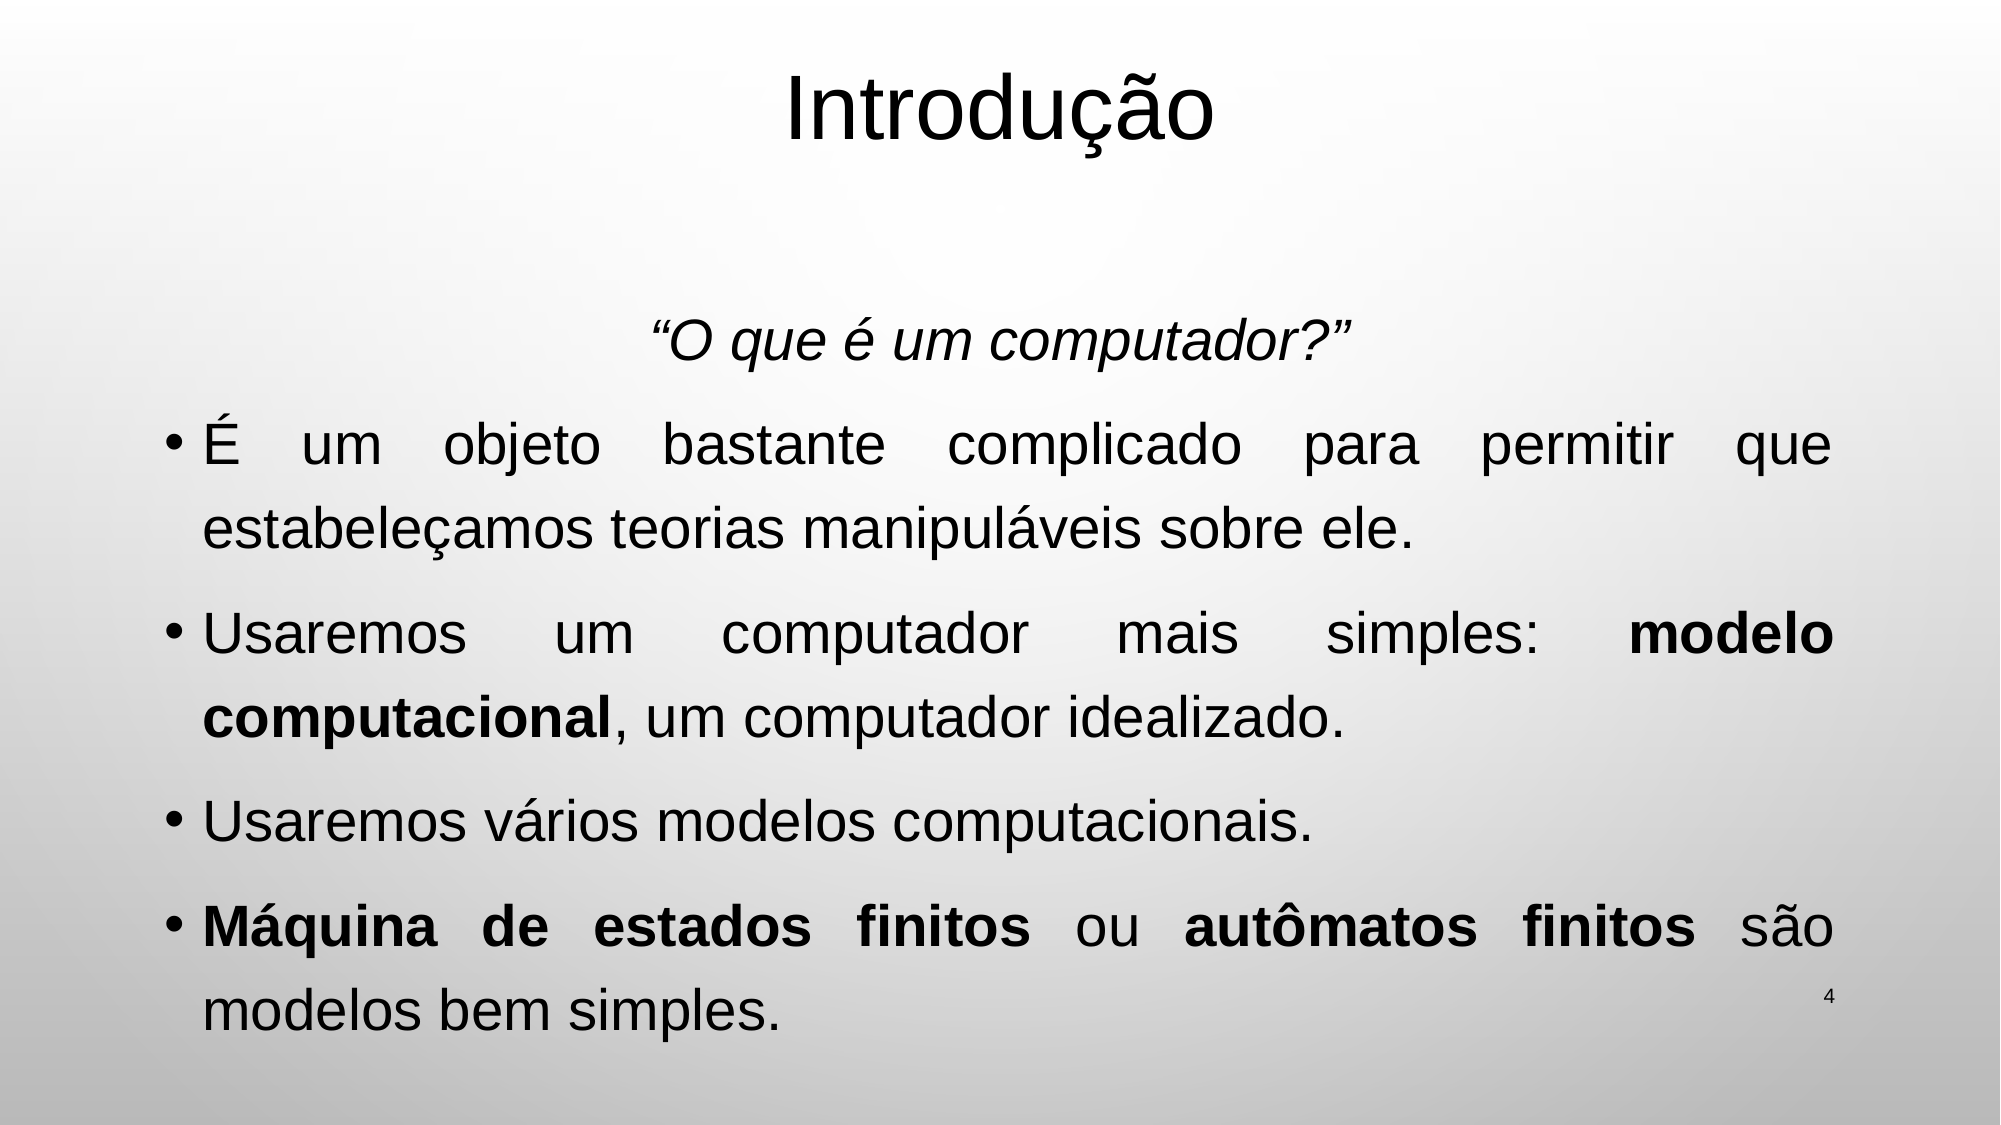

# Introdução
“O que é um computador?”
É um objeto bastante complicado para permitir que estabeleçamos teorias manipuláveis sobre ele.
Usaremos um computador mais simples: modelo computacional, um computador idealizado.
Usaremos vários modelos computacionais.
Máquina de estados finitos ou autômatos finitos são modelos bem simples.
4